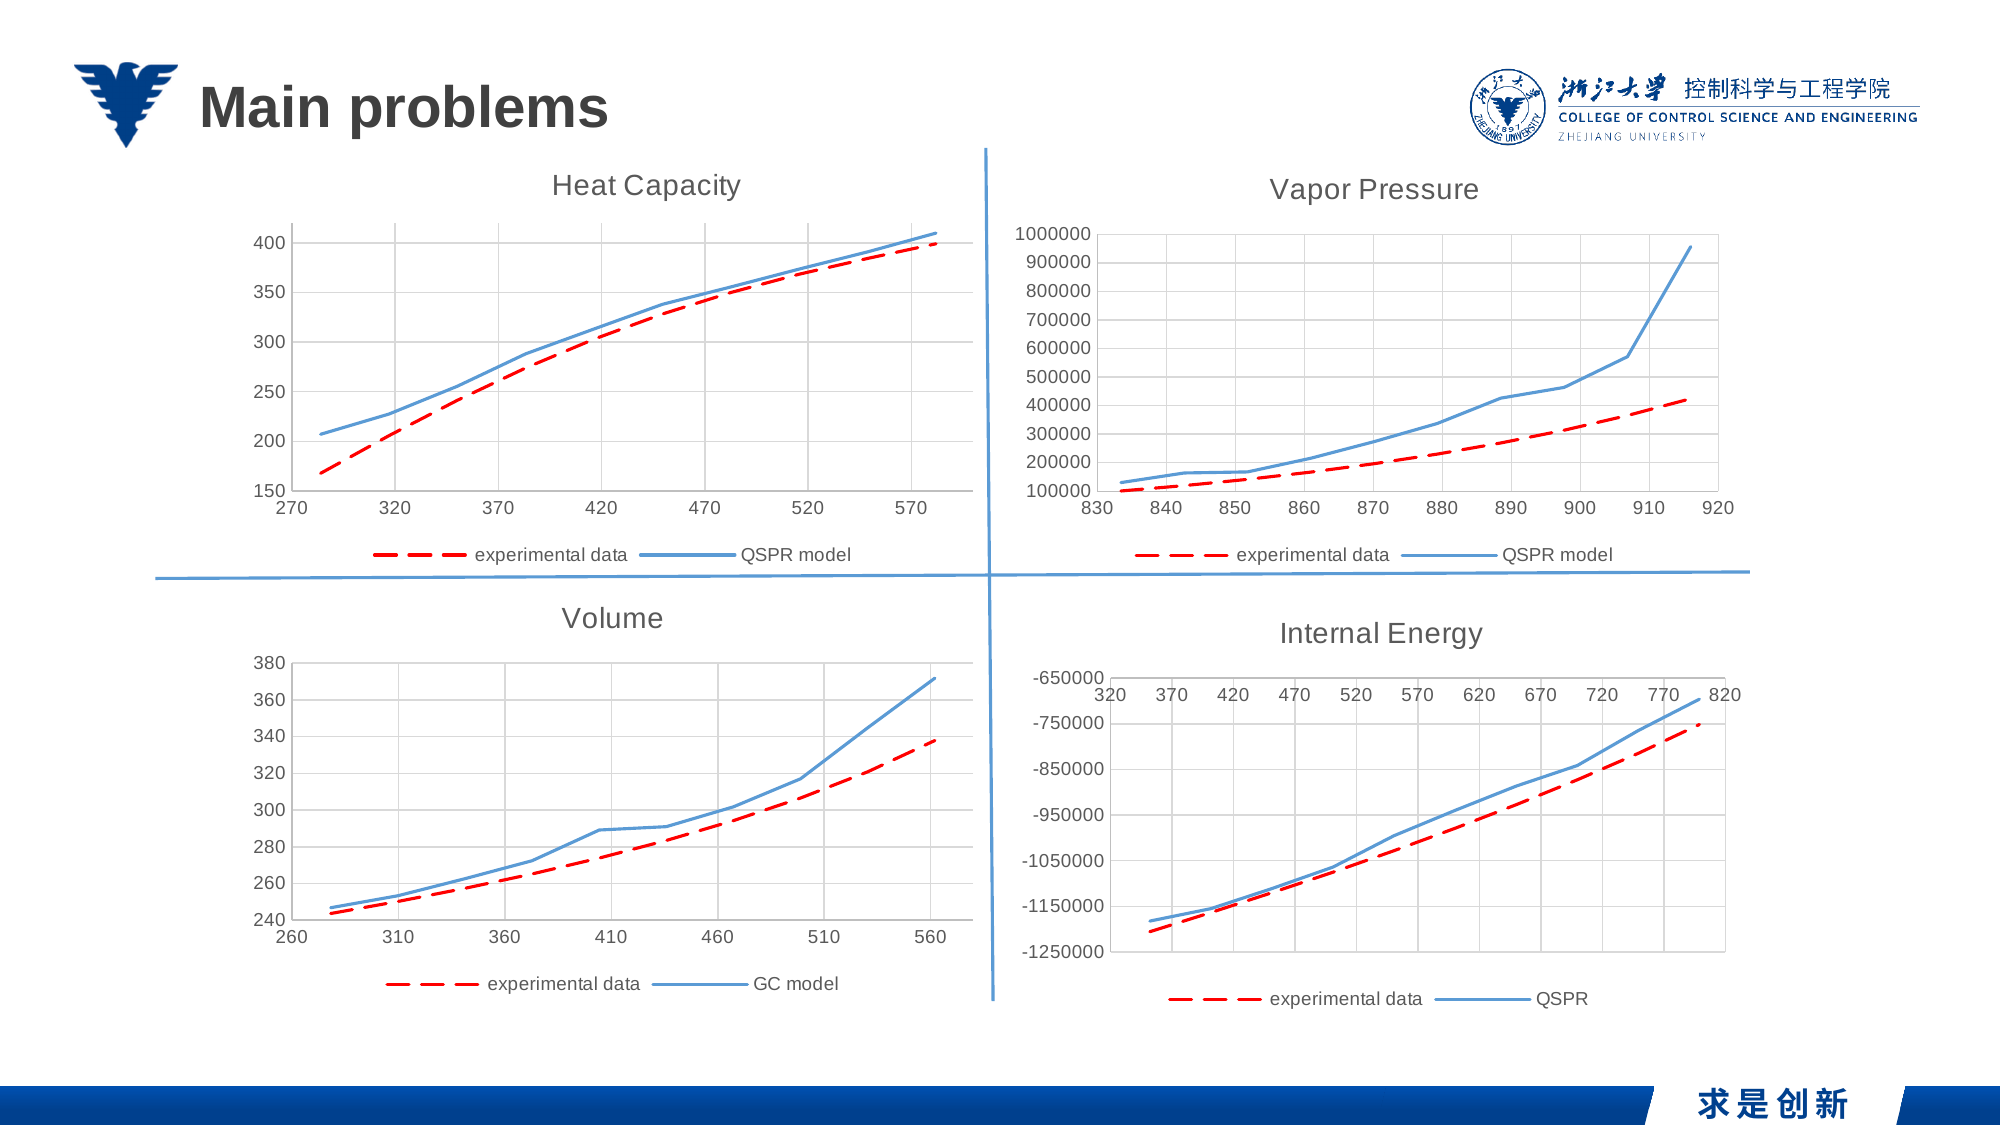

Main problems

### Chart: Heat Capacity

| Category | experimental data | QSPR model |
|---|---|---|

### Chart: Vapor Pressure

| Category | experimental data | QSPR model |
|---|---|---|

### Chart: Volume

| Category | experimental data | GC model |
|---|---|---|

### Chart: Internal Energy

| Category | experimental data | QSPR  |
|---|---|---|